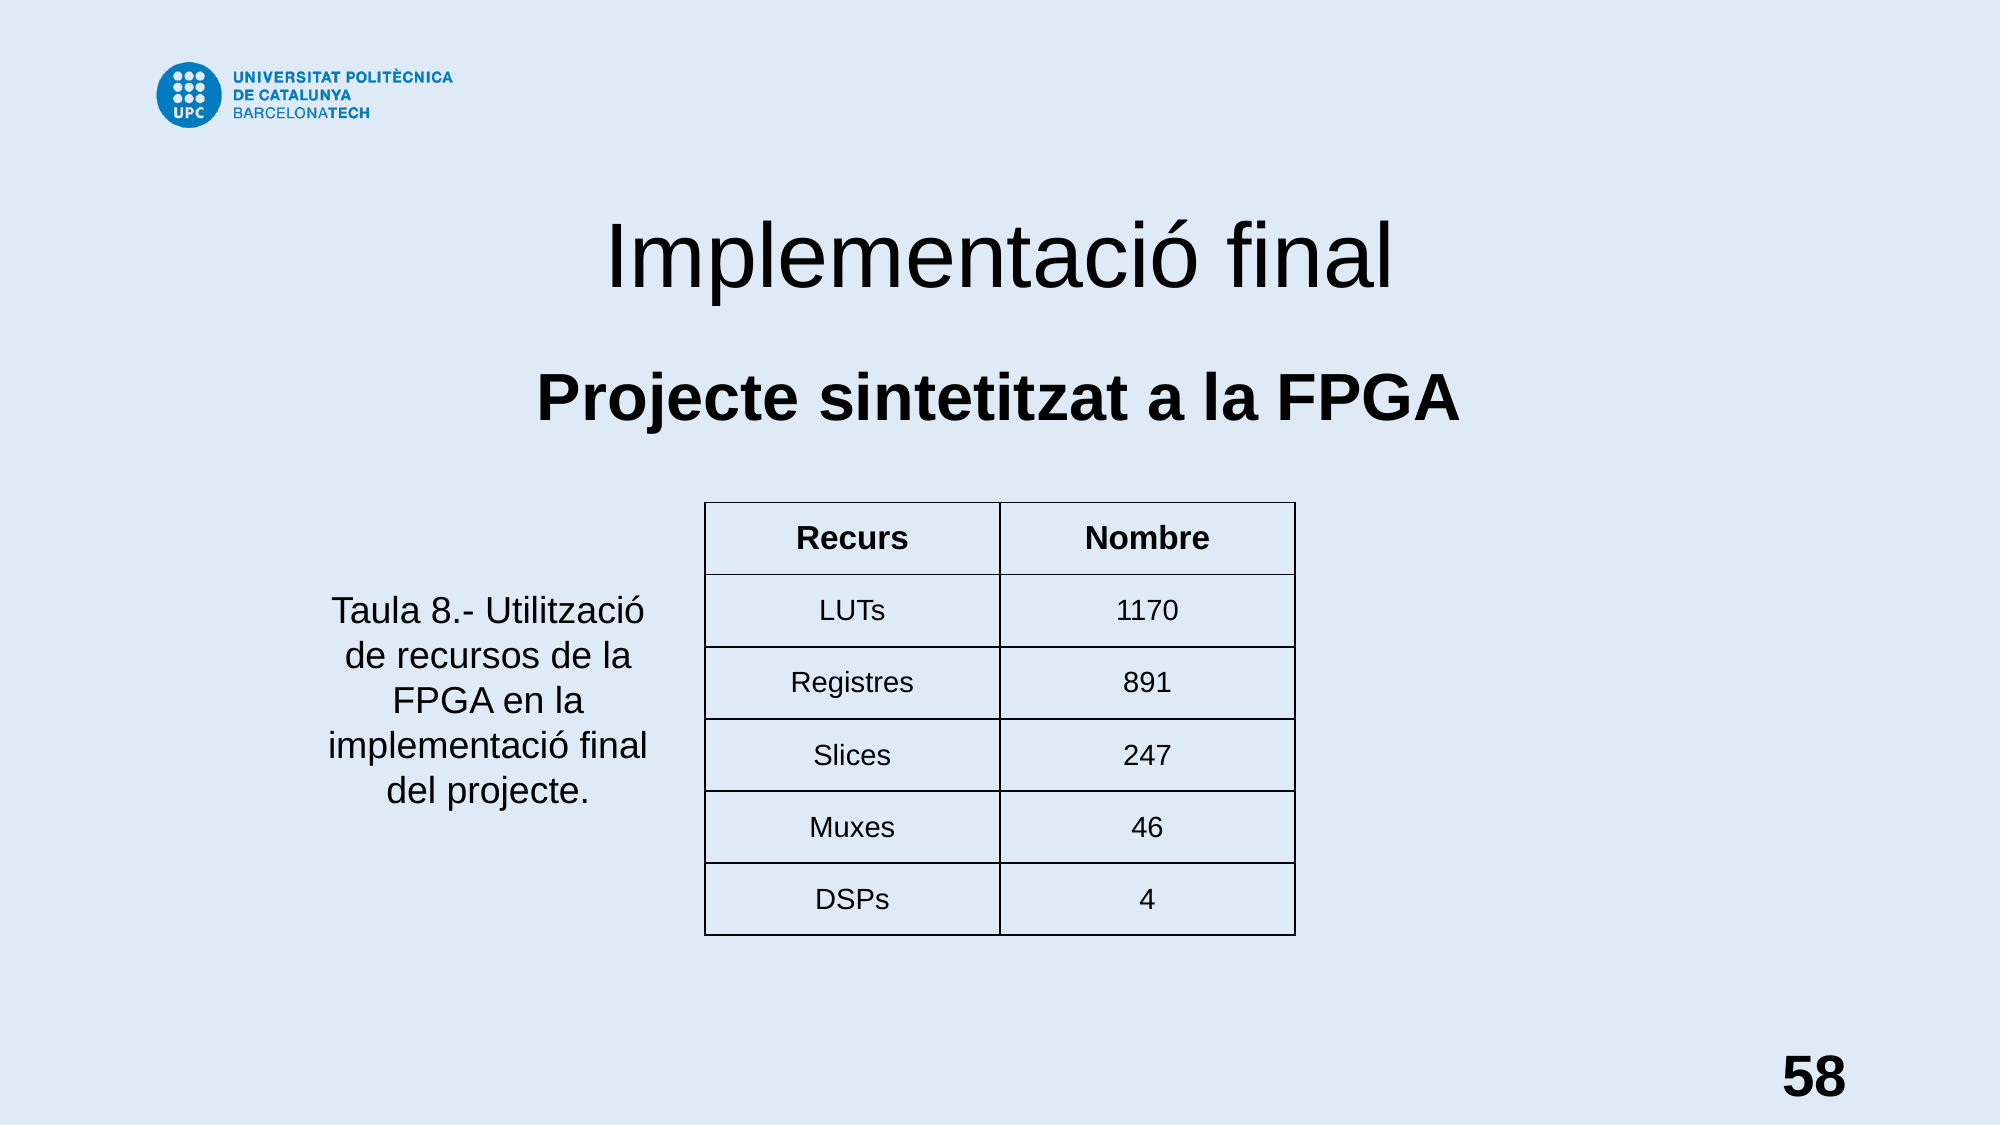

# Implementació final
Projecte sintetitzat a la FPGA
| Recurs | Nombre |
| --- | --- |
| LUTs | 1170 |
| Registres | 891 |
| Slices | 247 |
| Muxes | 46 |
| DSPs | 4 |
Taula 8.- Utilització de recursos de la FPGA en la implementació final del projecte.
58